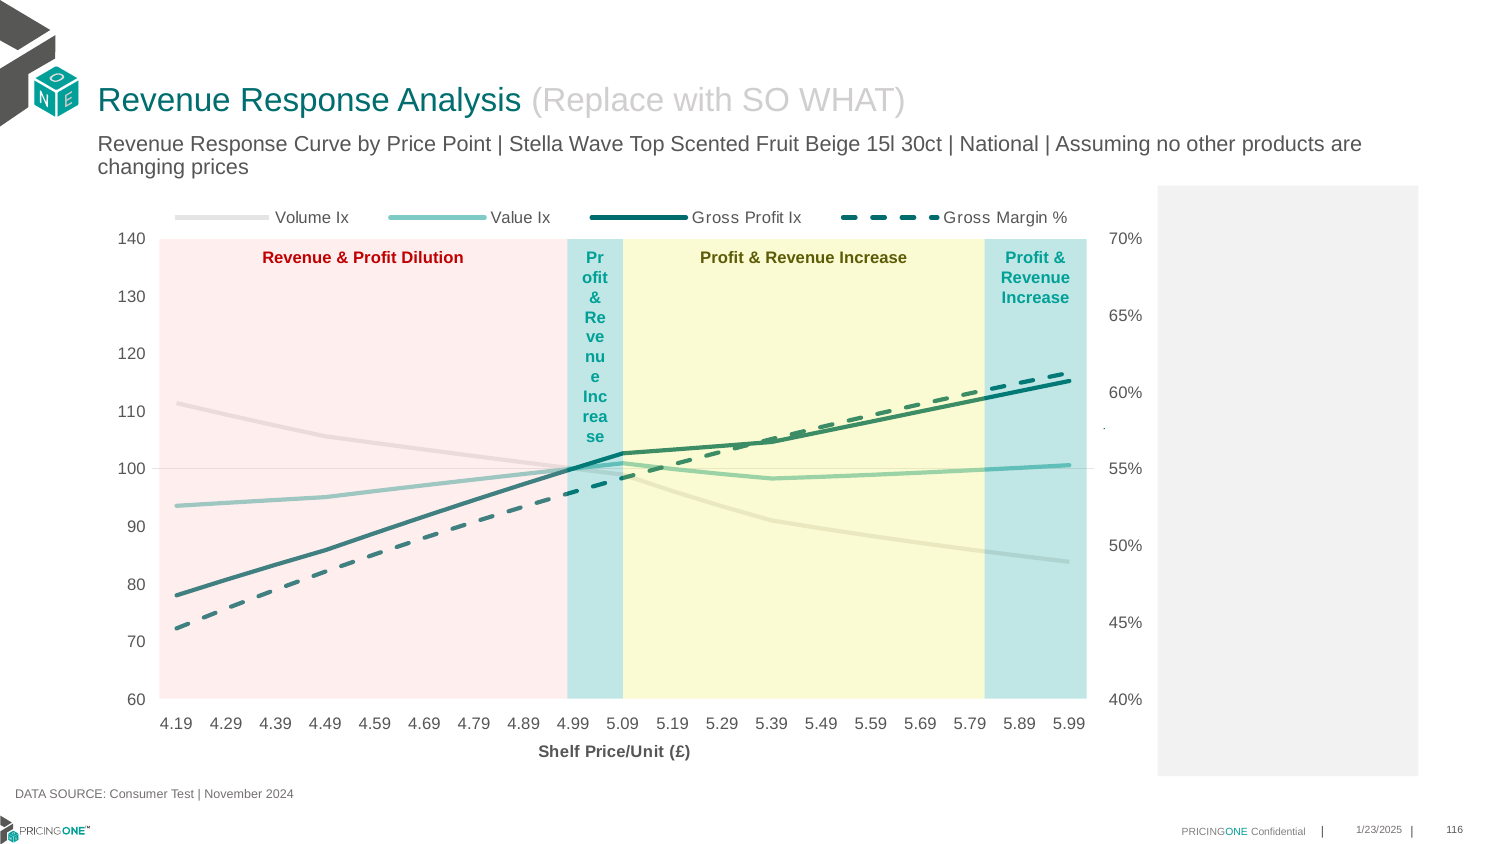

# Revenue Response Analysis (Replace with SO WHAT)

Revenue Response Curve by Price Point | Stella Wave Top Scented Fruit Beige 15l 30ct | National | Assuming no other products are changing prices

### Chart:

| Category | Volume Ix | Value Ix | Gross Profit Ix | Gross Margin % |
|---|---|---|---|---|
| 4.19 | 111.36568355058436 | 93.516593153489 | 77.97194535685004 | 0.44584734740445636 |
| 4.29 | 109.37447653726056 | 94.03577798213874 | 80.67741539719118 | 0.4587646586537696 |
| 4.39 | 107.45560696566852 | 94.53880742701702 | 83.28970975732982 | 0.47109348191905953 |
| 4.49 | 105.60407202930602 | 95.02552862320142 | 85.81289512681471 | 0.4828731371101719 |
| 4.59 | 104.44078346761603 | 96.07120035892287 | 88.78221875964101 | 0.49413951756528784 |
| 4.69 | 103.29932055937792 | 97.09075921494733 | 91.68372631766348 | 0.5049254553570728 |
| 4.79 | 102.17908548991643 | 98.08494408230044 | 94.5193180994153 | 0.5152610408402236 |
| 4.89 | 101.07949899757998 | 99.05446407136623 | 97.29082267762111 | 0.5251739029907305 |
| 4.99 | 100.0 | 100.0 | 100.0 | 0.5346894560370083 |
| 5.09 | 98.94004519211458 | 100.9222058076893 | 102.64854437686355 | 0.5438311170185994 |
| 5.19 | 96.0768112215704 | 99.92623950510183 | 103.27962087156048 | 0.5526204981935785 |
| 5.29 | 93.4303046129212 | 99.04532420815482 | 103.9371279969882 | 0.5610775776228112 |
| 5.39 | 90.97513435388474 | 98.26505637019658 | 104.61624156426525 | 0.5692208507652453 |
| 5.49 | 89.58817364358094 | 98.5618066186249 | 106.37940040909335 | 0.5770674655054046 |
| 5.59 | 88.28991394424355 | 98.90233819998976 | 108.1472383596082 | 0.5846333426877767 |
| 5.69 | 87.0701240583185 | 99.28031669068876 | 109.91681394750049 | 0.591933283941067 |
| 5.79 | 85.92001682322608 | 99.69026322582755 | 111.68552877665414 | 0.5989810683289588 |
| 5.89 | 84.83203749392018 | 100.12744937512062 | 113.45111514712396 | 0.6057895391552923 |
| 5.99 | 83.79968082249874 | 100.58780102827494 | 115.21161554204353 | 0.6123706820742356 |
Revenue & Profit Dilution
Profit & Revenue Increase
Profit & Revenue Increase
Profit & Revenue Increase

DATA SOURCE: Consumer Test | November 2024

1/23/2025
116